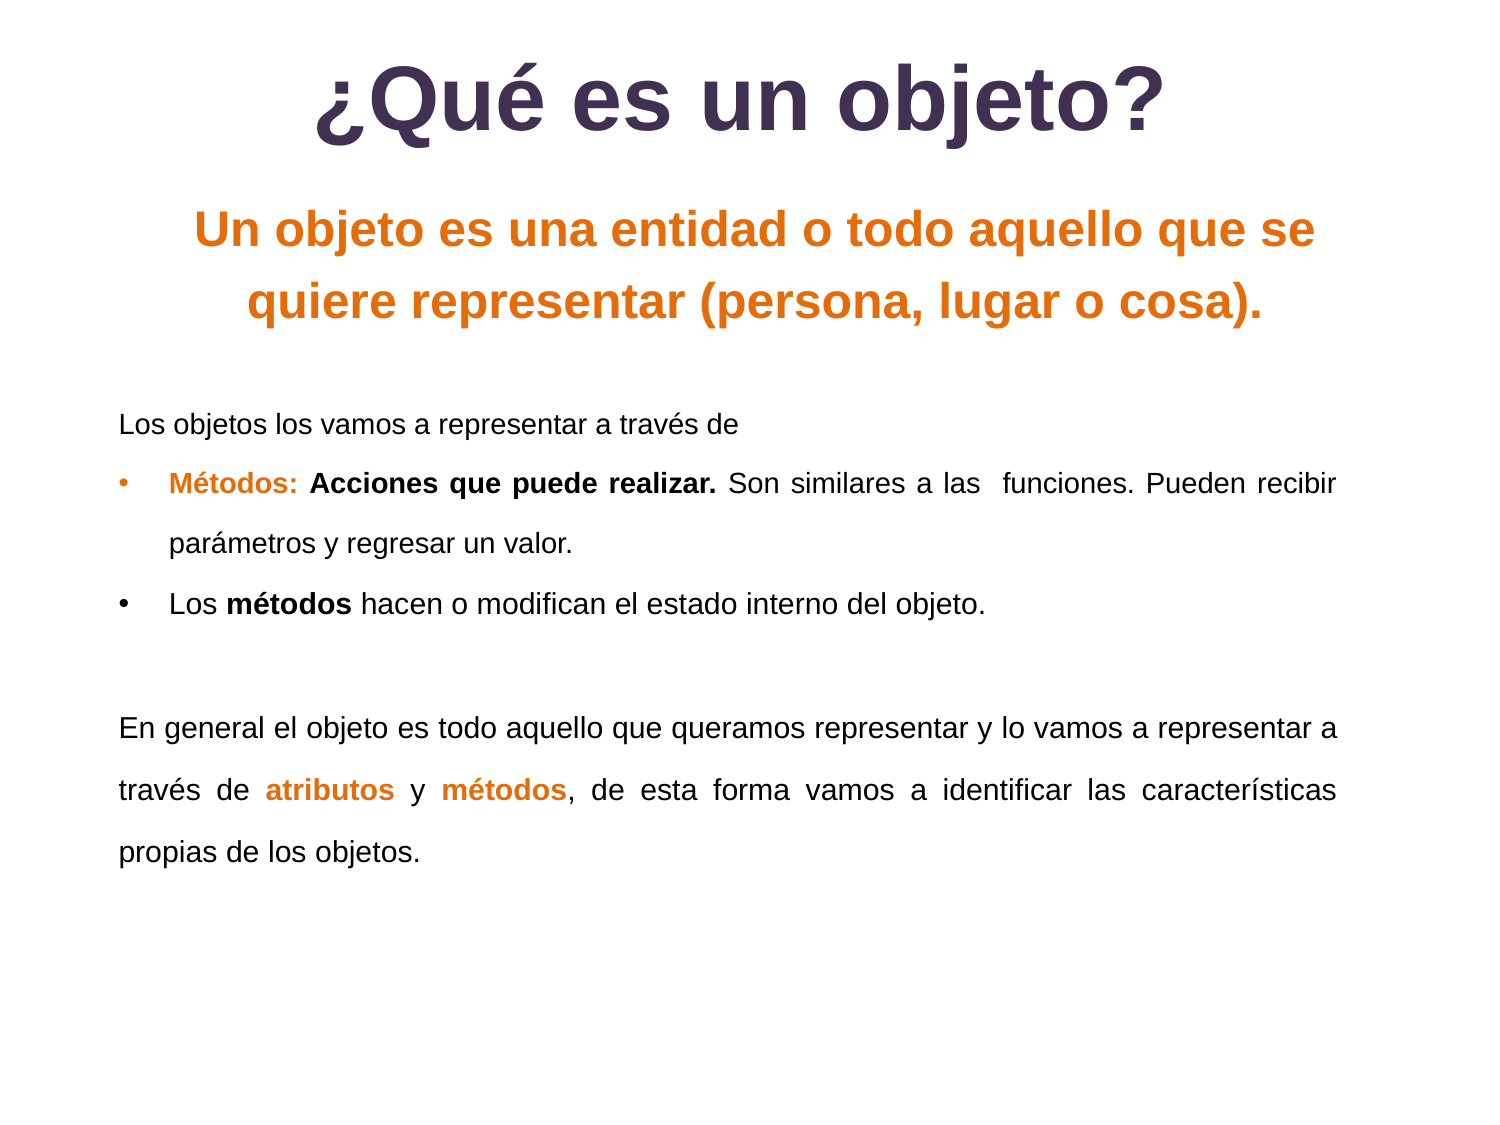

# ¿Qué es un objeto?

Un objeto es una entidad o todo aquello que se quiere representar (persona, lugar o cosa).
Los objetos los vamos a representar a través de
Métodos: Acciones que puede realizar. Son similares a las  funciones. Pueden recibir parámetros y regresar un valor.
Los métodos hacen o modifican el estado interno del objeto.

En general el objeto es todo aquello que queramos representar y lo vamos a representar a través de atributos y métodos, de esta forma vamos a identificar las características propias de los objetos.